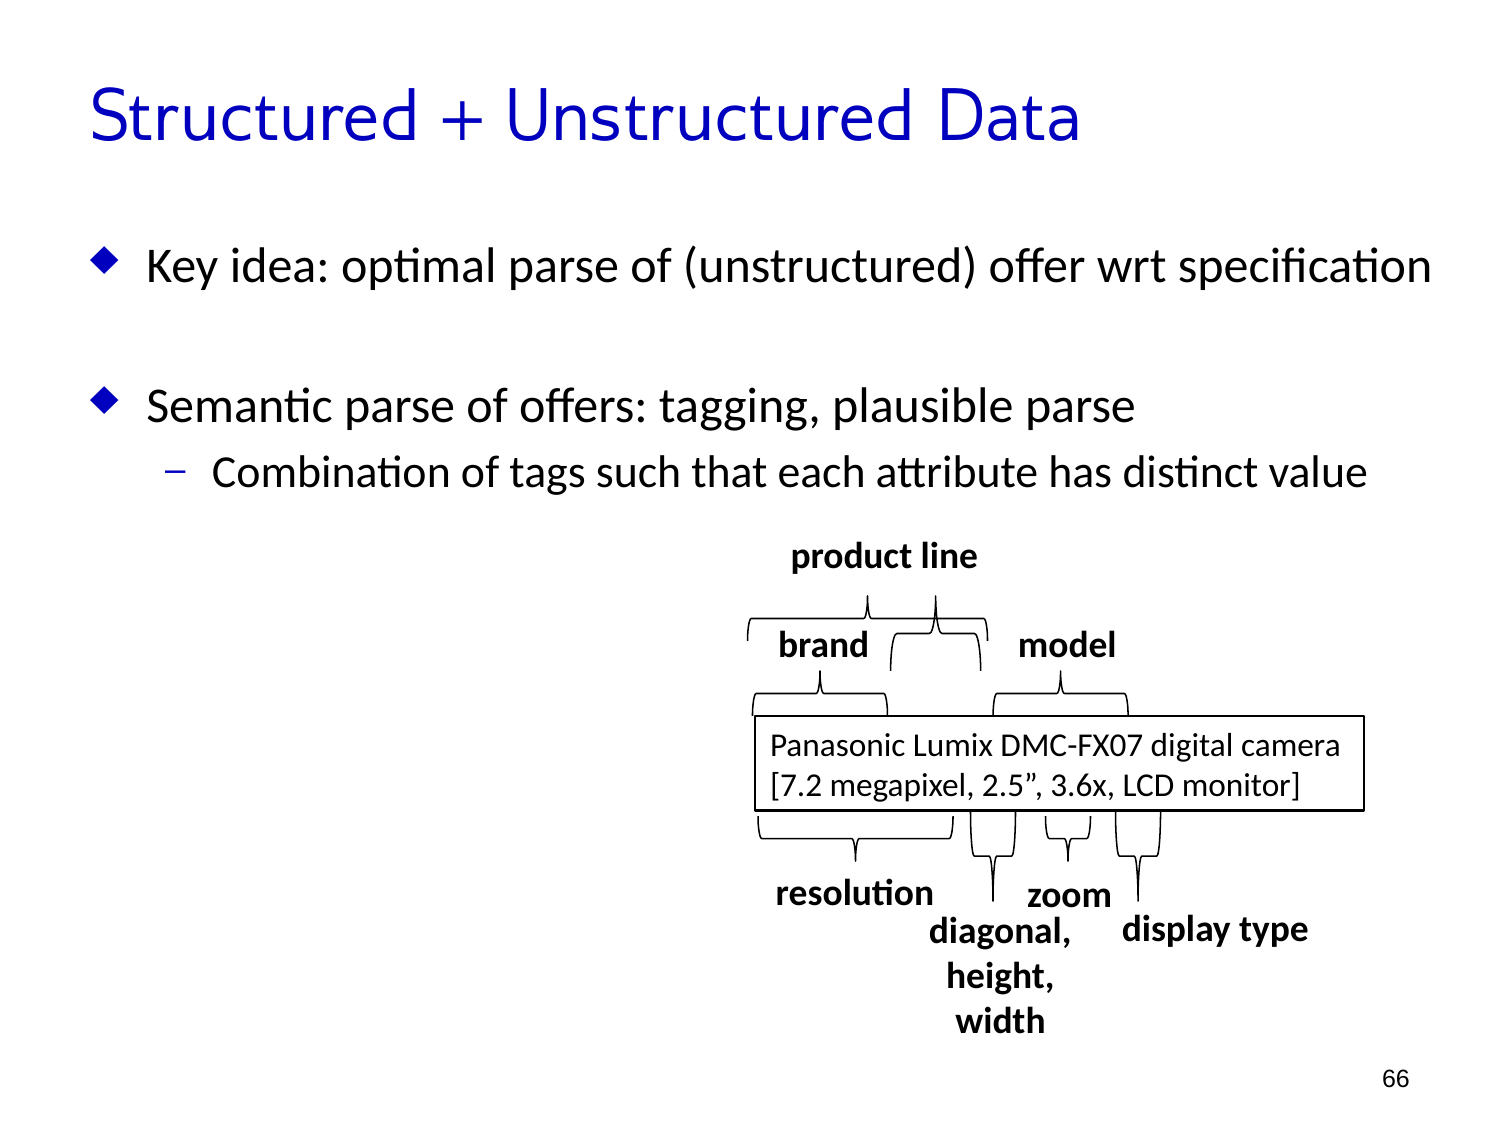

Structured + Unstructured Data
Key idea: optimal parse of (unstructured) offer wrt specification

Semantic parse of offers: tagging, plausible parse
Combination of tags such that each attribute has distinct value

product line

brand
model

Panasonic Lumix DMC-FX07 digital camera
[7.2 megapixel, 2.5”, 3.6x, LCD monitor]

resolution
zoom
display type
diagonal,
height,
width
66